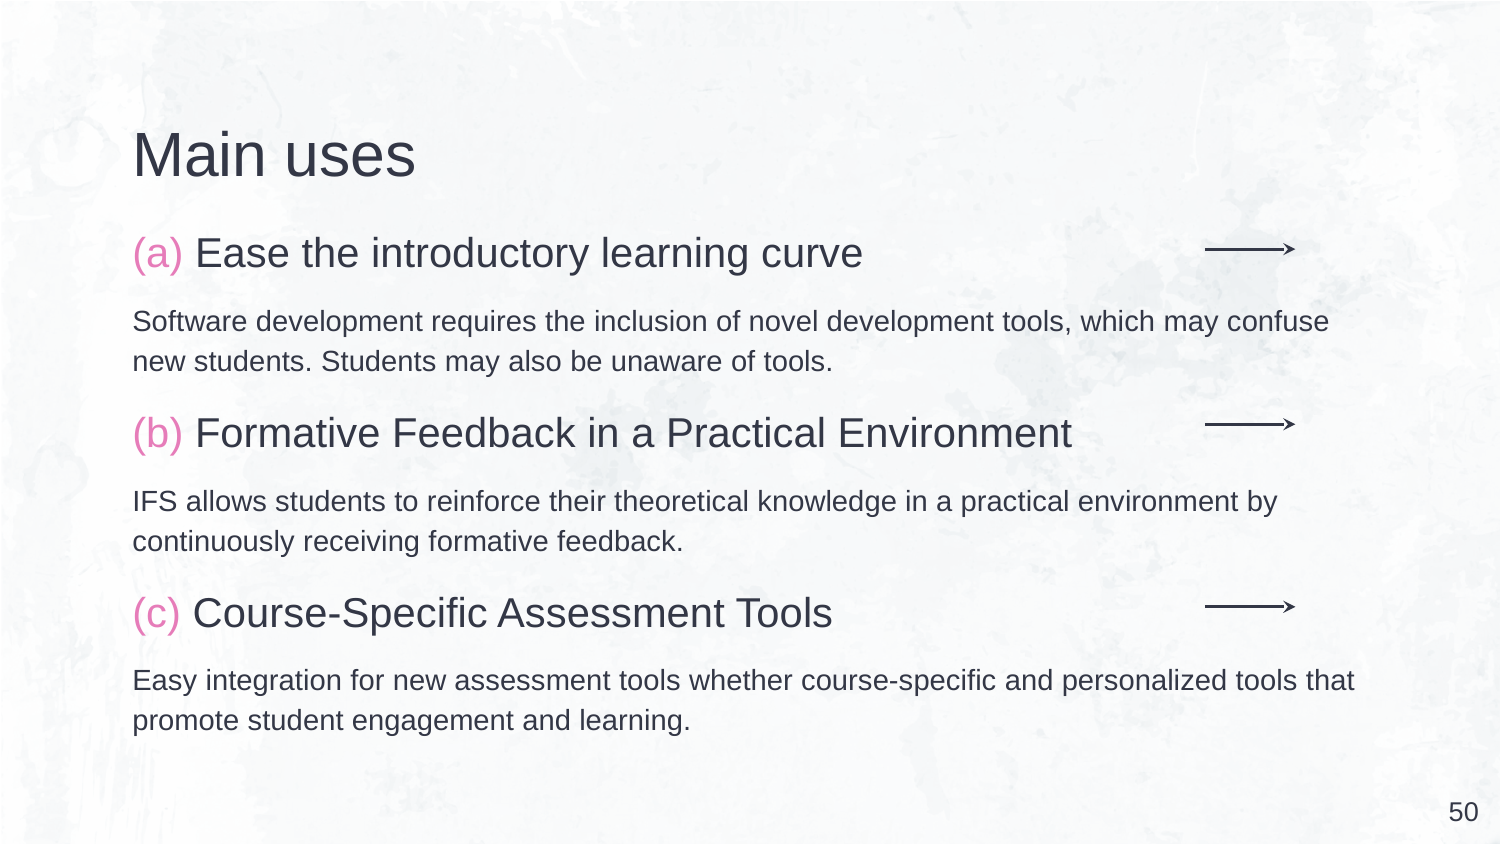

# Main uses
(a) Ease the introductory learning curve
Software development requires the inclusion of novel development tools, which may confuse new students. Students may also be unaware of tools.
(b) Formative Feedback in a Practical Environment
IFS allows students to reinforce their theoretical knowledge in a practical environment by continuously receiving formative feedback.
(c) Course-Specific Assessment Tools
Easy integration for new assessment tools whether course-specific and personalized tools that promote student engagement and learning.
50